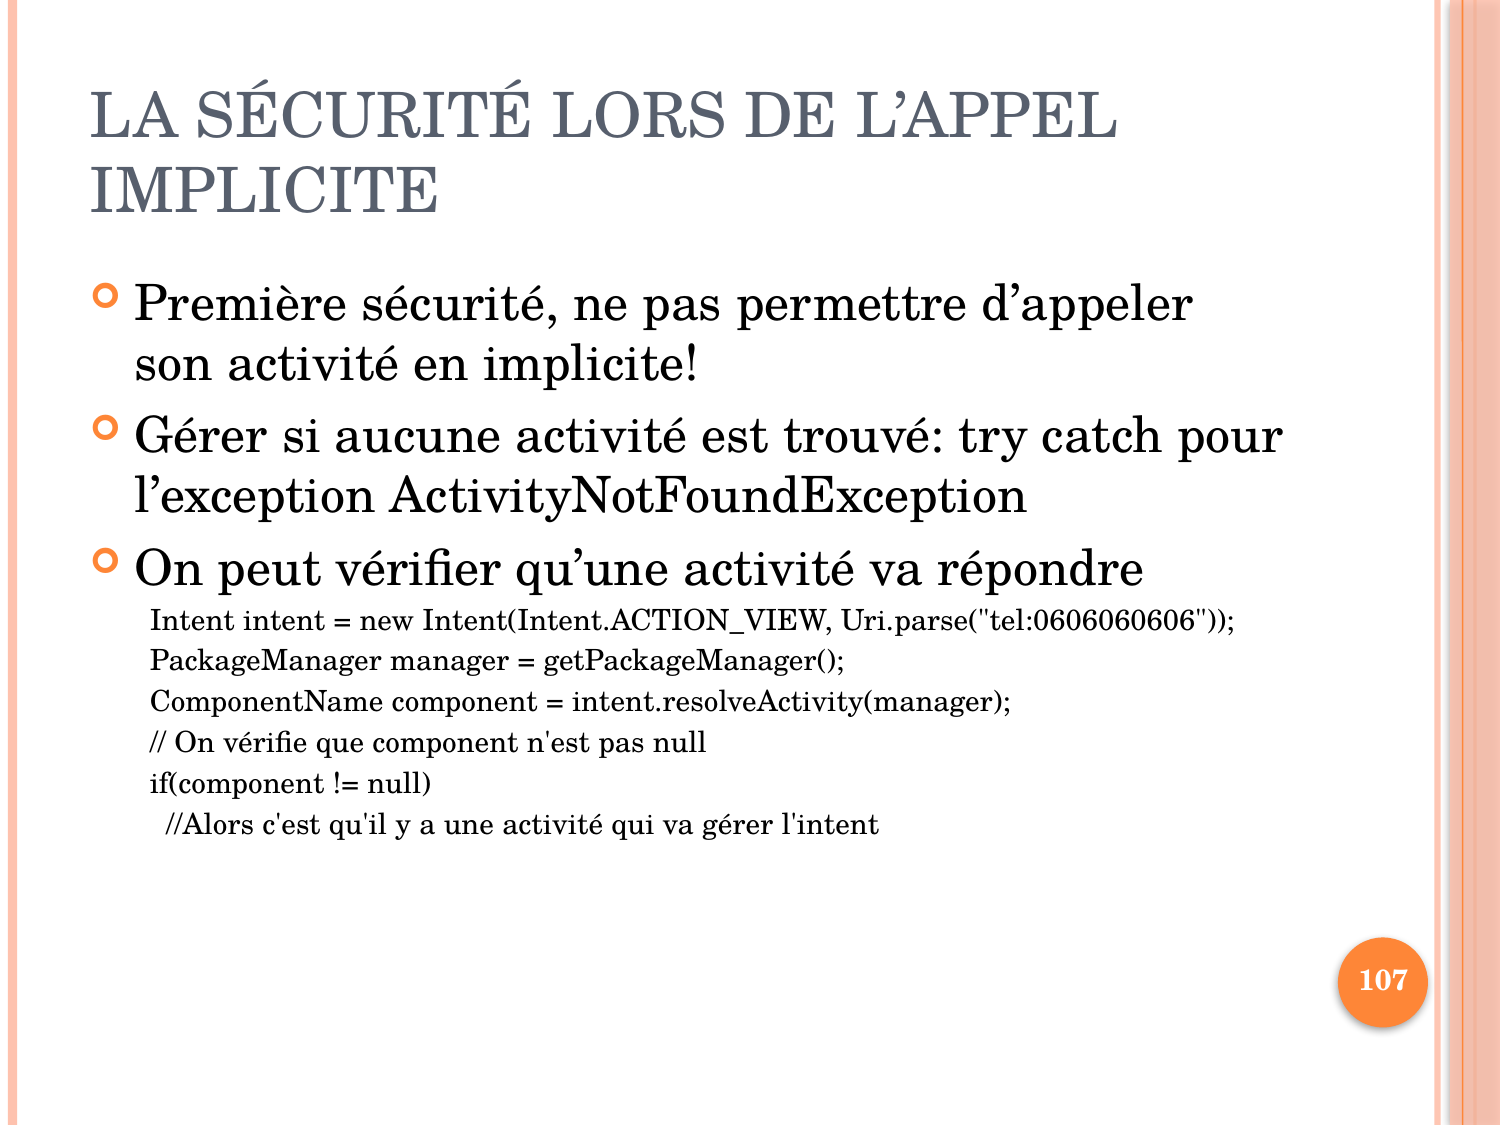

# La sécurité lors de l’appel implicite
Première sécurité, ne pas permettre d’appeler son activité en implicite!
Gérer si aucune activité est trouvé: try catch pour l’exception ActivityNotFoundException
On peut vérifier qu’une activité va répondre
Intent intent = new Intent(Intent.ACTION_VIEW, Uri.parse("tel:0606060606"));
PackageManager manager = getPackageManager();
ComponentName component = intent.resolveActivity(manager);
// On vérifie que component n'est pas null
if(component != null)
  //Alors c'est qu'il y a une activité qui va gérer l'intent

107